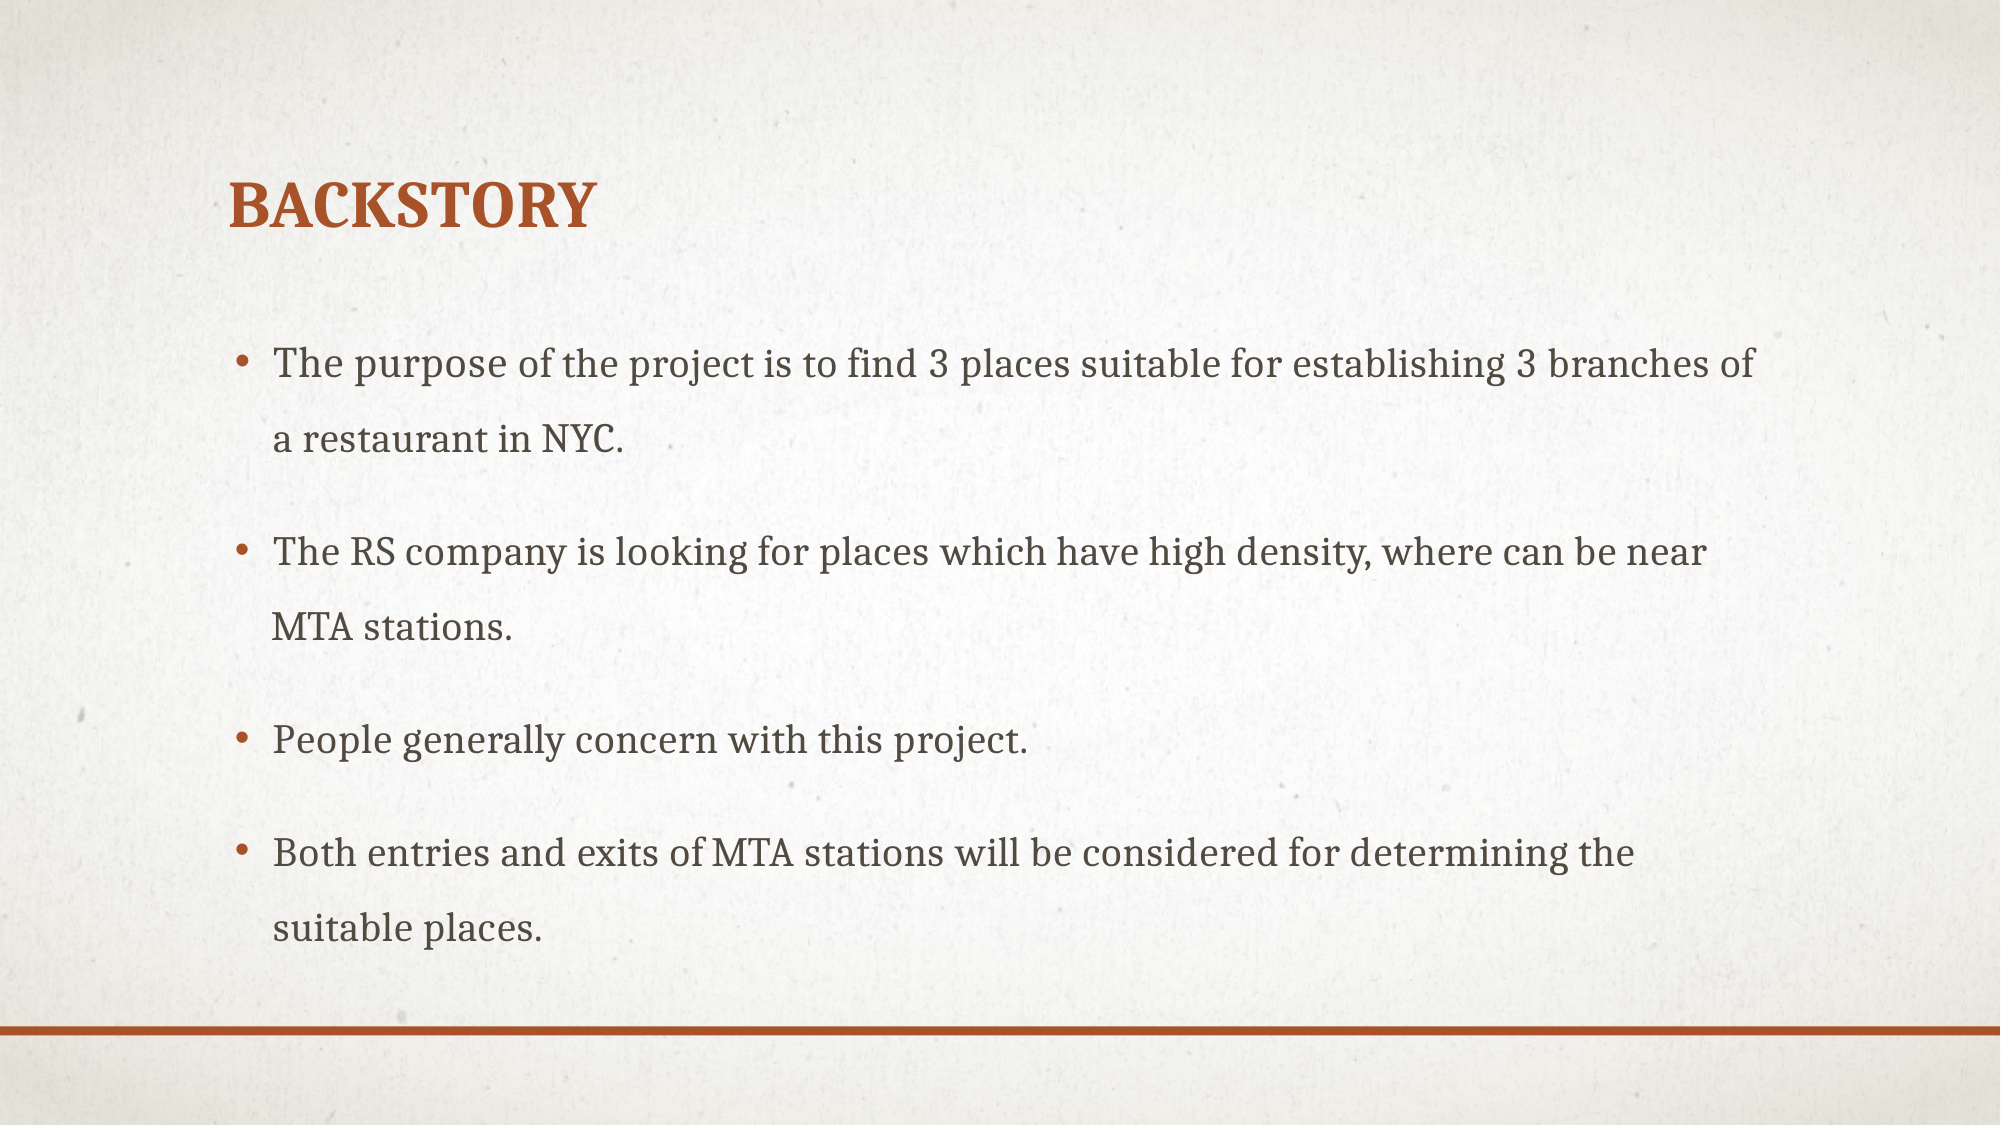

# backstory
The purpose of the project is to find 3 places suitable for establishing 3 branches of a restaurant in NYC.
The RS company is looking for places which have high density, where can be near MTA stations.
People generally concern with this project.
Both entries and exits of MTA stations will be considered for determining the suitable places.